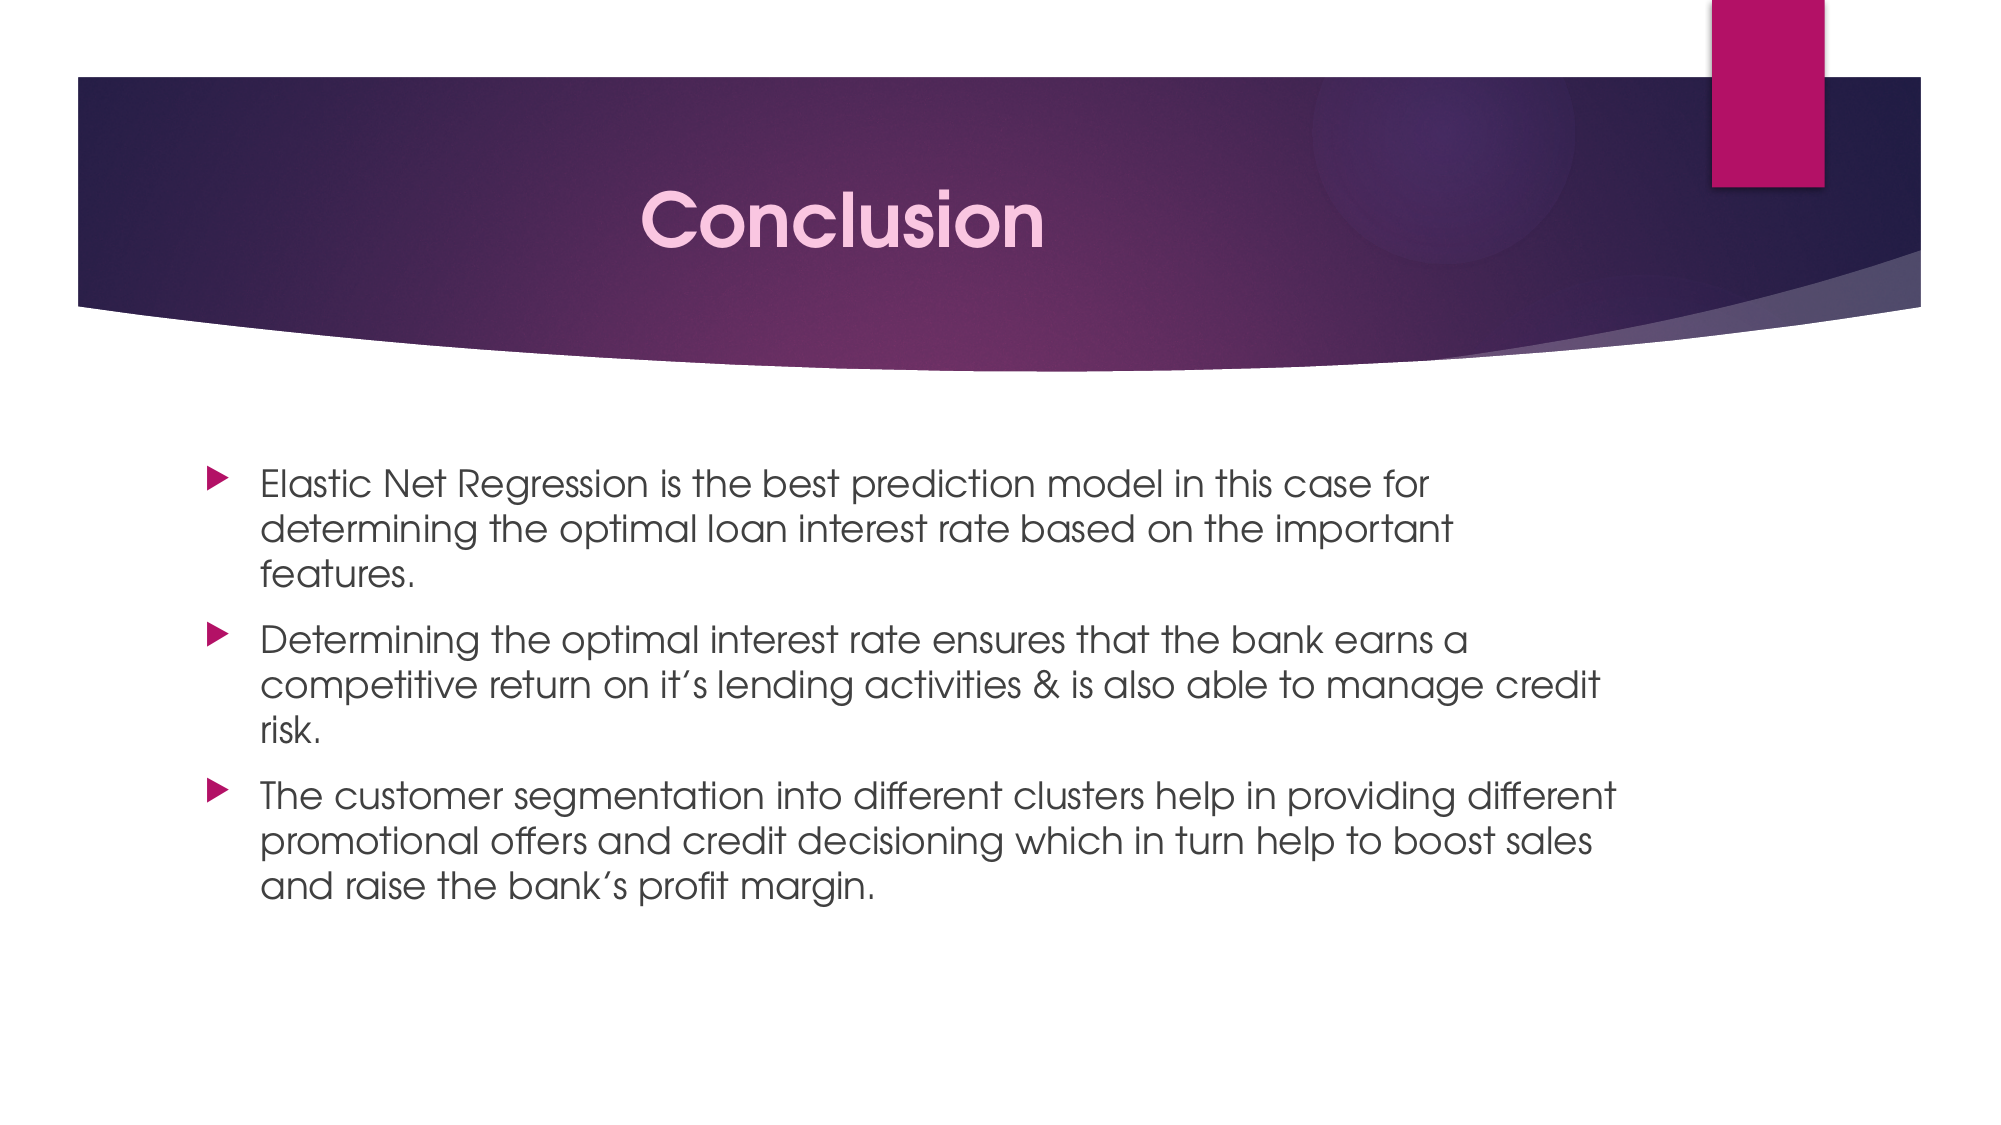

# Conclusion
Elastic Net Regression is the best prediction model in this case for determining the optimal loan interest rate based on the important features.
Determining the optimal interest rate ensures that the bank earns a competitive return on it’s lending activities & is also able to manage credit risk.
The customer segmentation into different clusters help in providing different promotional offers and credit decisioning which in turn help to boost sales and raise the bank’s profit margin.